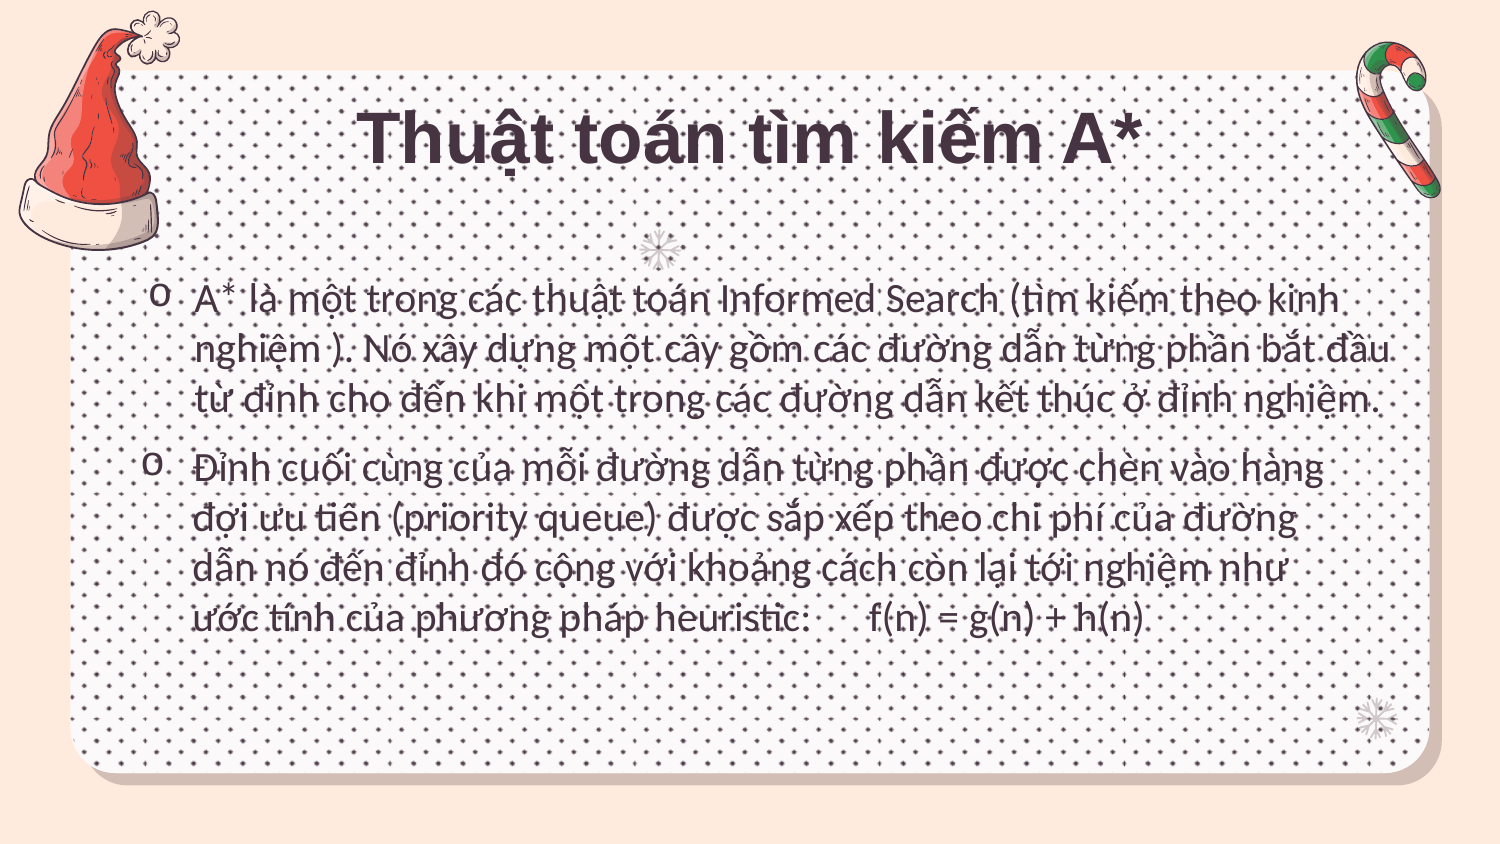

# Thuật toán tìm kiếm A*

A* là một trong các thuật toán Informed Search (tìm kiếm theo kinh nghiệm ). Nó xây dựng một cây gồm các đường dẫn từng phần bắt đầu từ đỉnh cho đến khi một trong các đường dẫn kết thúc ở đỉnh nghiệm.
Đỉnh cuối cùng của mỗi đường dẫn từng phần được chèn vào hàng đợi ưu tiên (priority queue) được sắp xếp theo chi phí của đường dẫn nó đến đỉnh đó cộng với khoảng cách còn lại tới nghiệm như ước tính của phương pháp heuristic:      f(n) = g(n) + h(n)